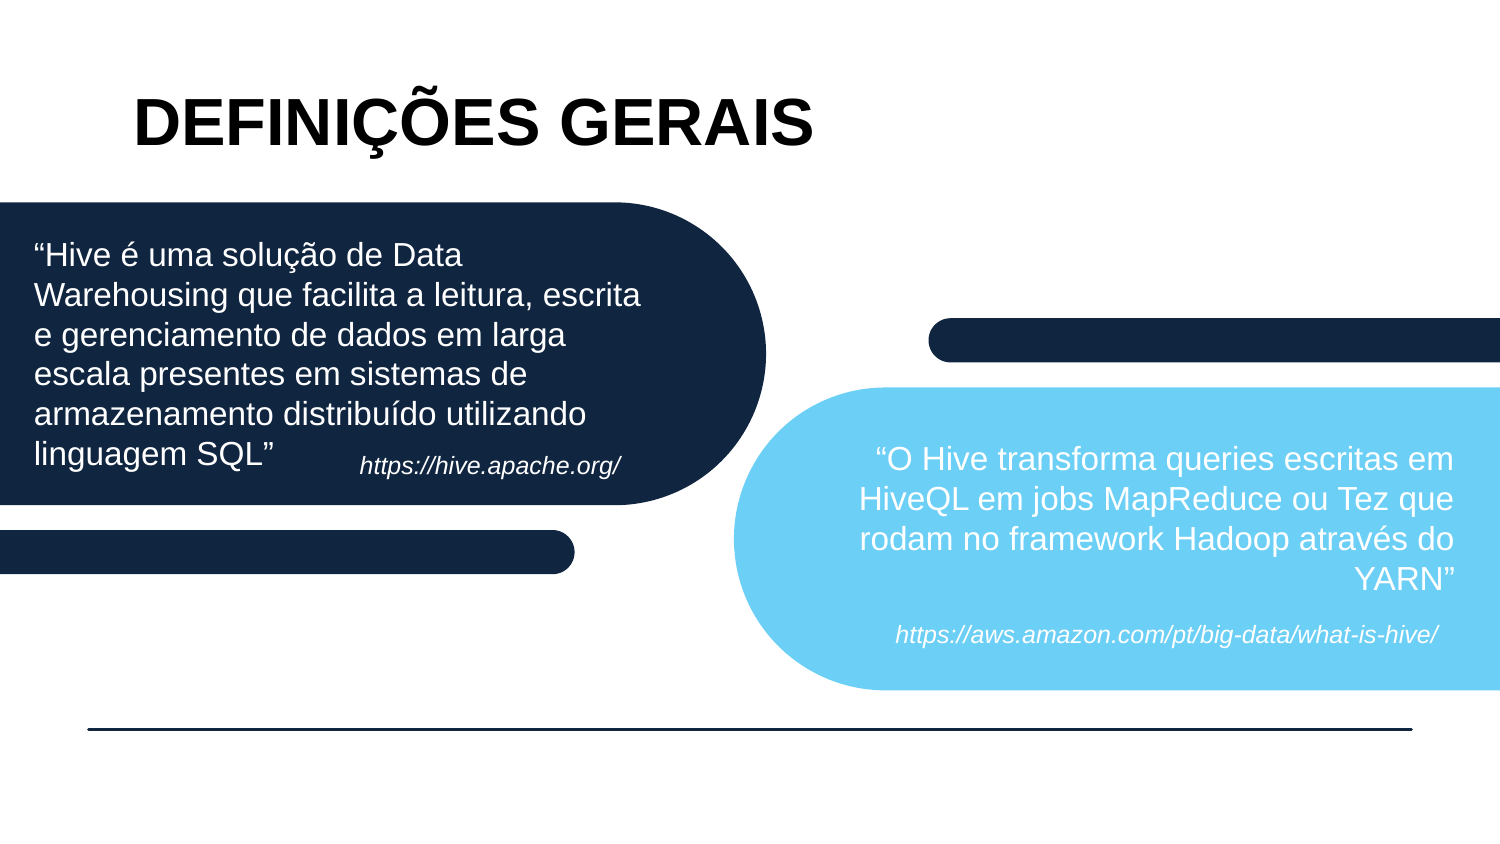

DEFINIÇÕES GERAIS

“Hive é uma solução de Data Warehousing que facilita a leitura, escrita e gerenciamento de dados em larga escala presentes em sistemas de armazenamento distribuído utilizando linguagem SQL”

“O Hive transforma queries escritas em HiveQL em jobs MapReduce ou Tez que rodam no framework Hadoop através do YARN”
https://hive.apache.org/

https://aws.amazon.com/pt/big-data/what-is-hive/